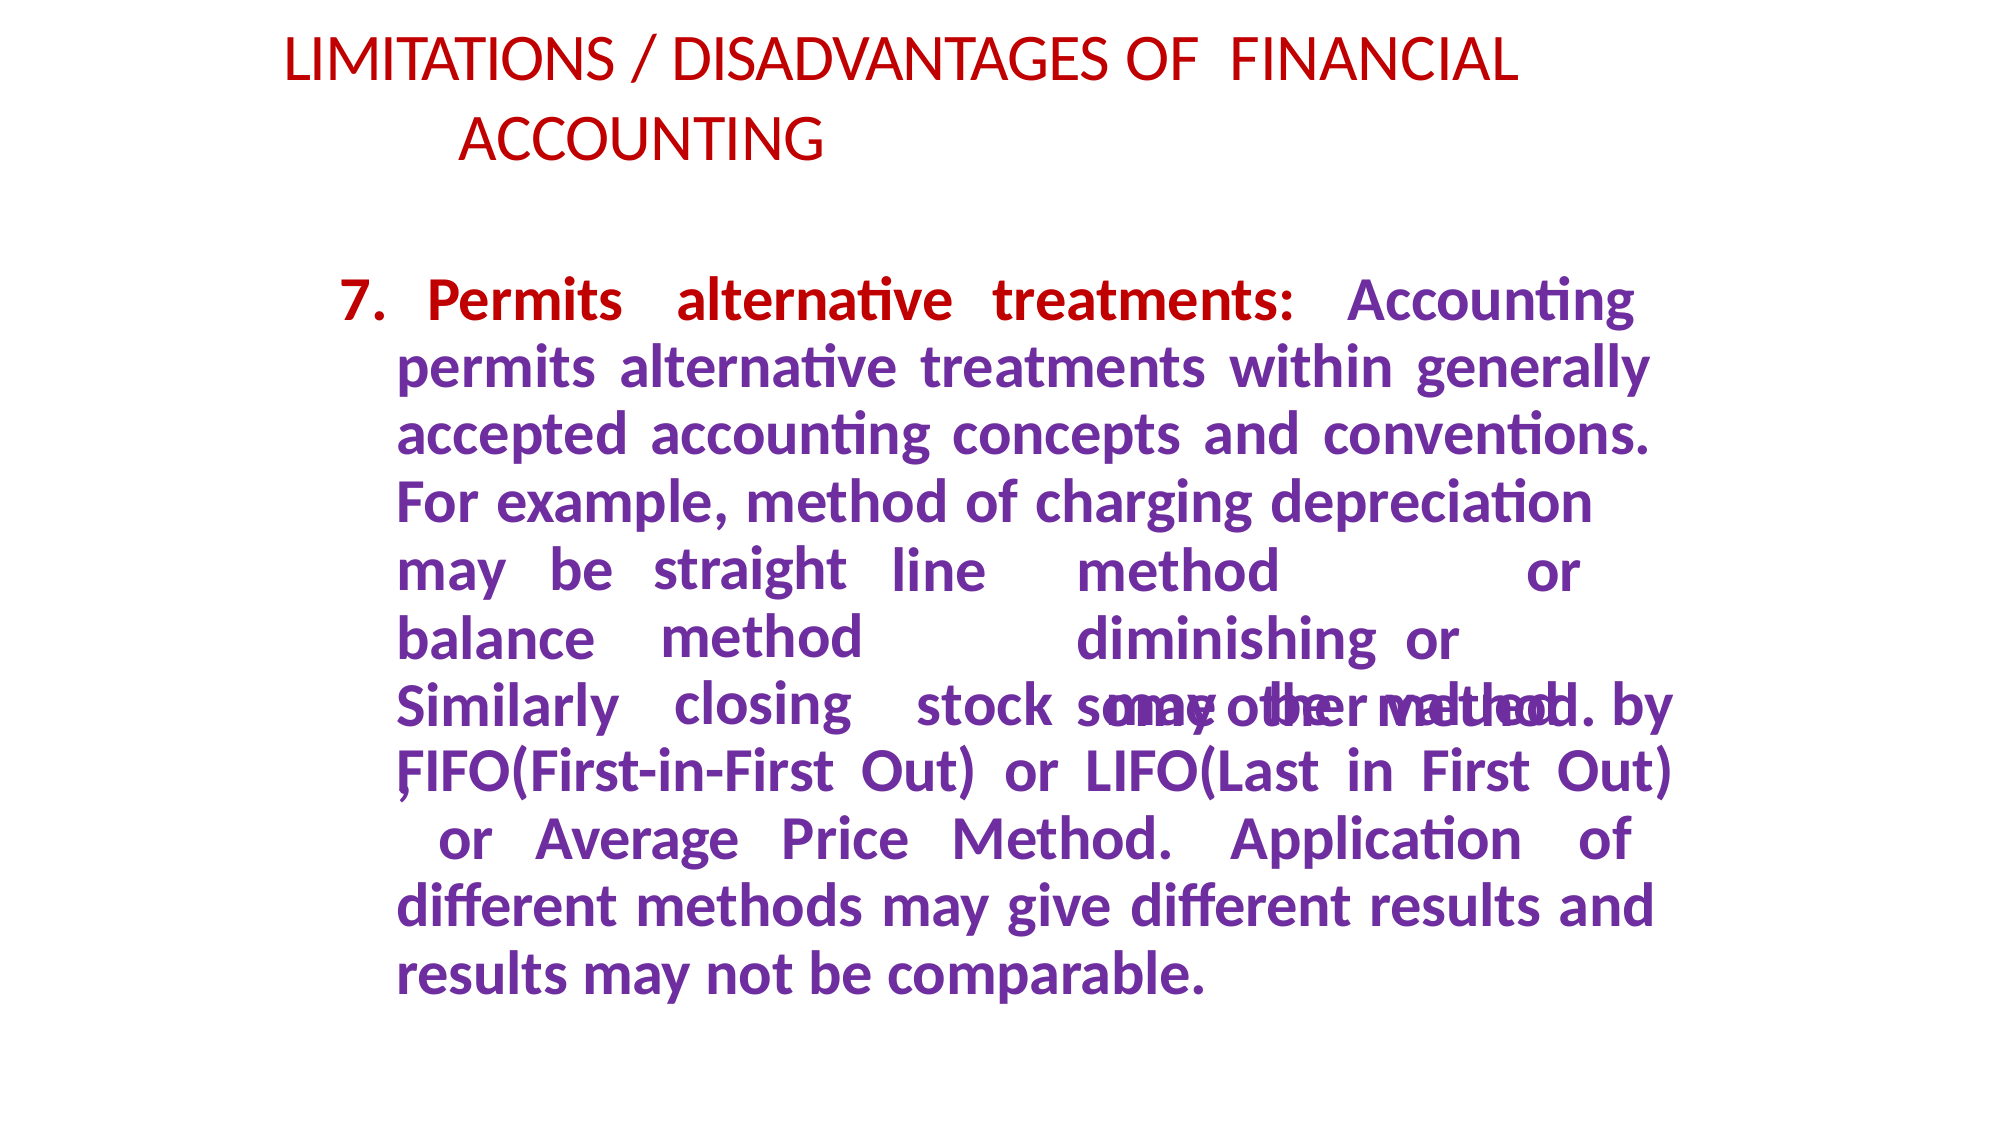

# LIMITATIONS / DISADVANTAGES OF  FINANCIAL ACCOUNTING
7. Permits alternative treatments: Accounting  permits alternative treatments within generally  accepted accounting concepts and conventions.  For example, method of charging depreciation
may	be
straight  method  closing
line	method		or	diminishing  or		some	other	method.
balance  Similarly,
stock	may	be	valued	by
FIFO(First-in-First Out) or LIFO(Last in First Out)  or Average Price Method. Application of  different methods may give different results and  results may not be comparable.